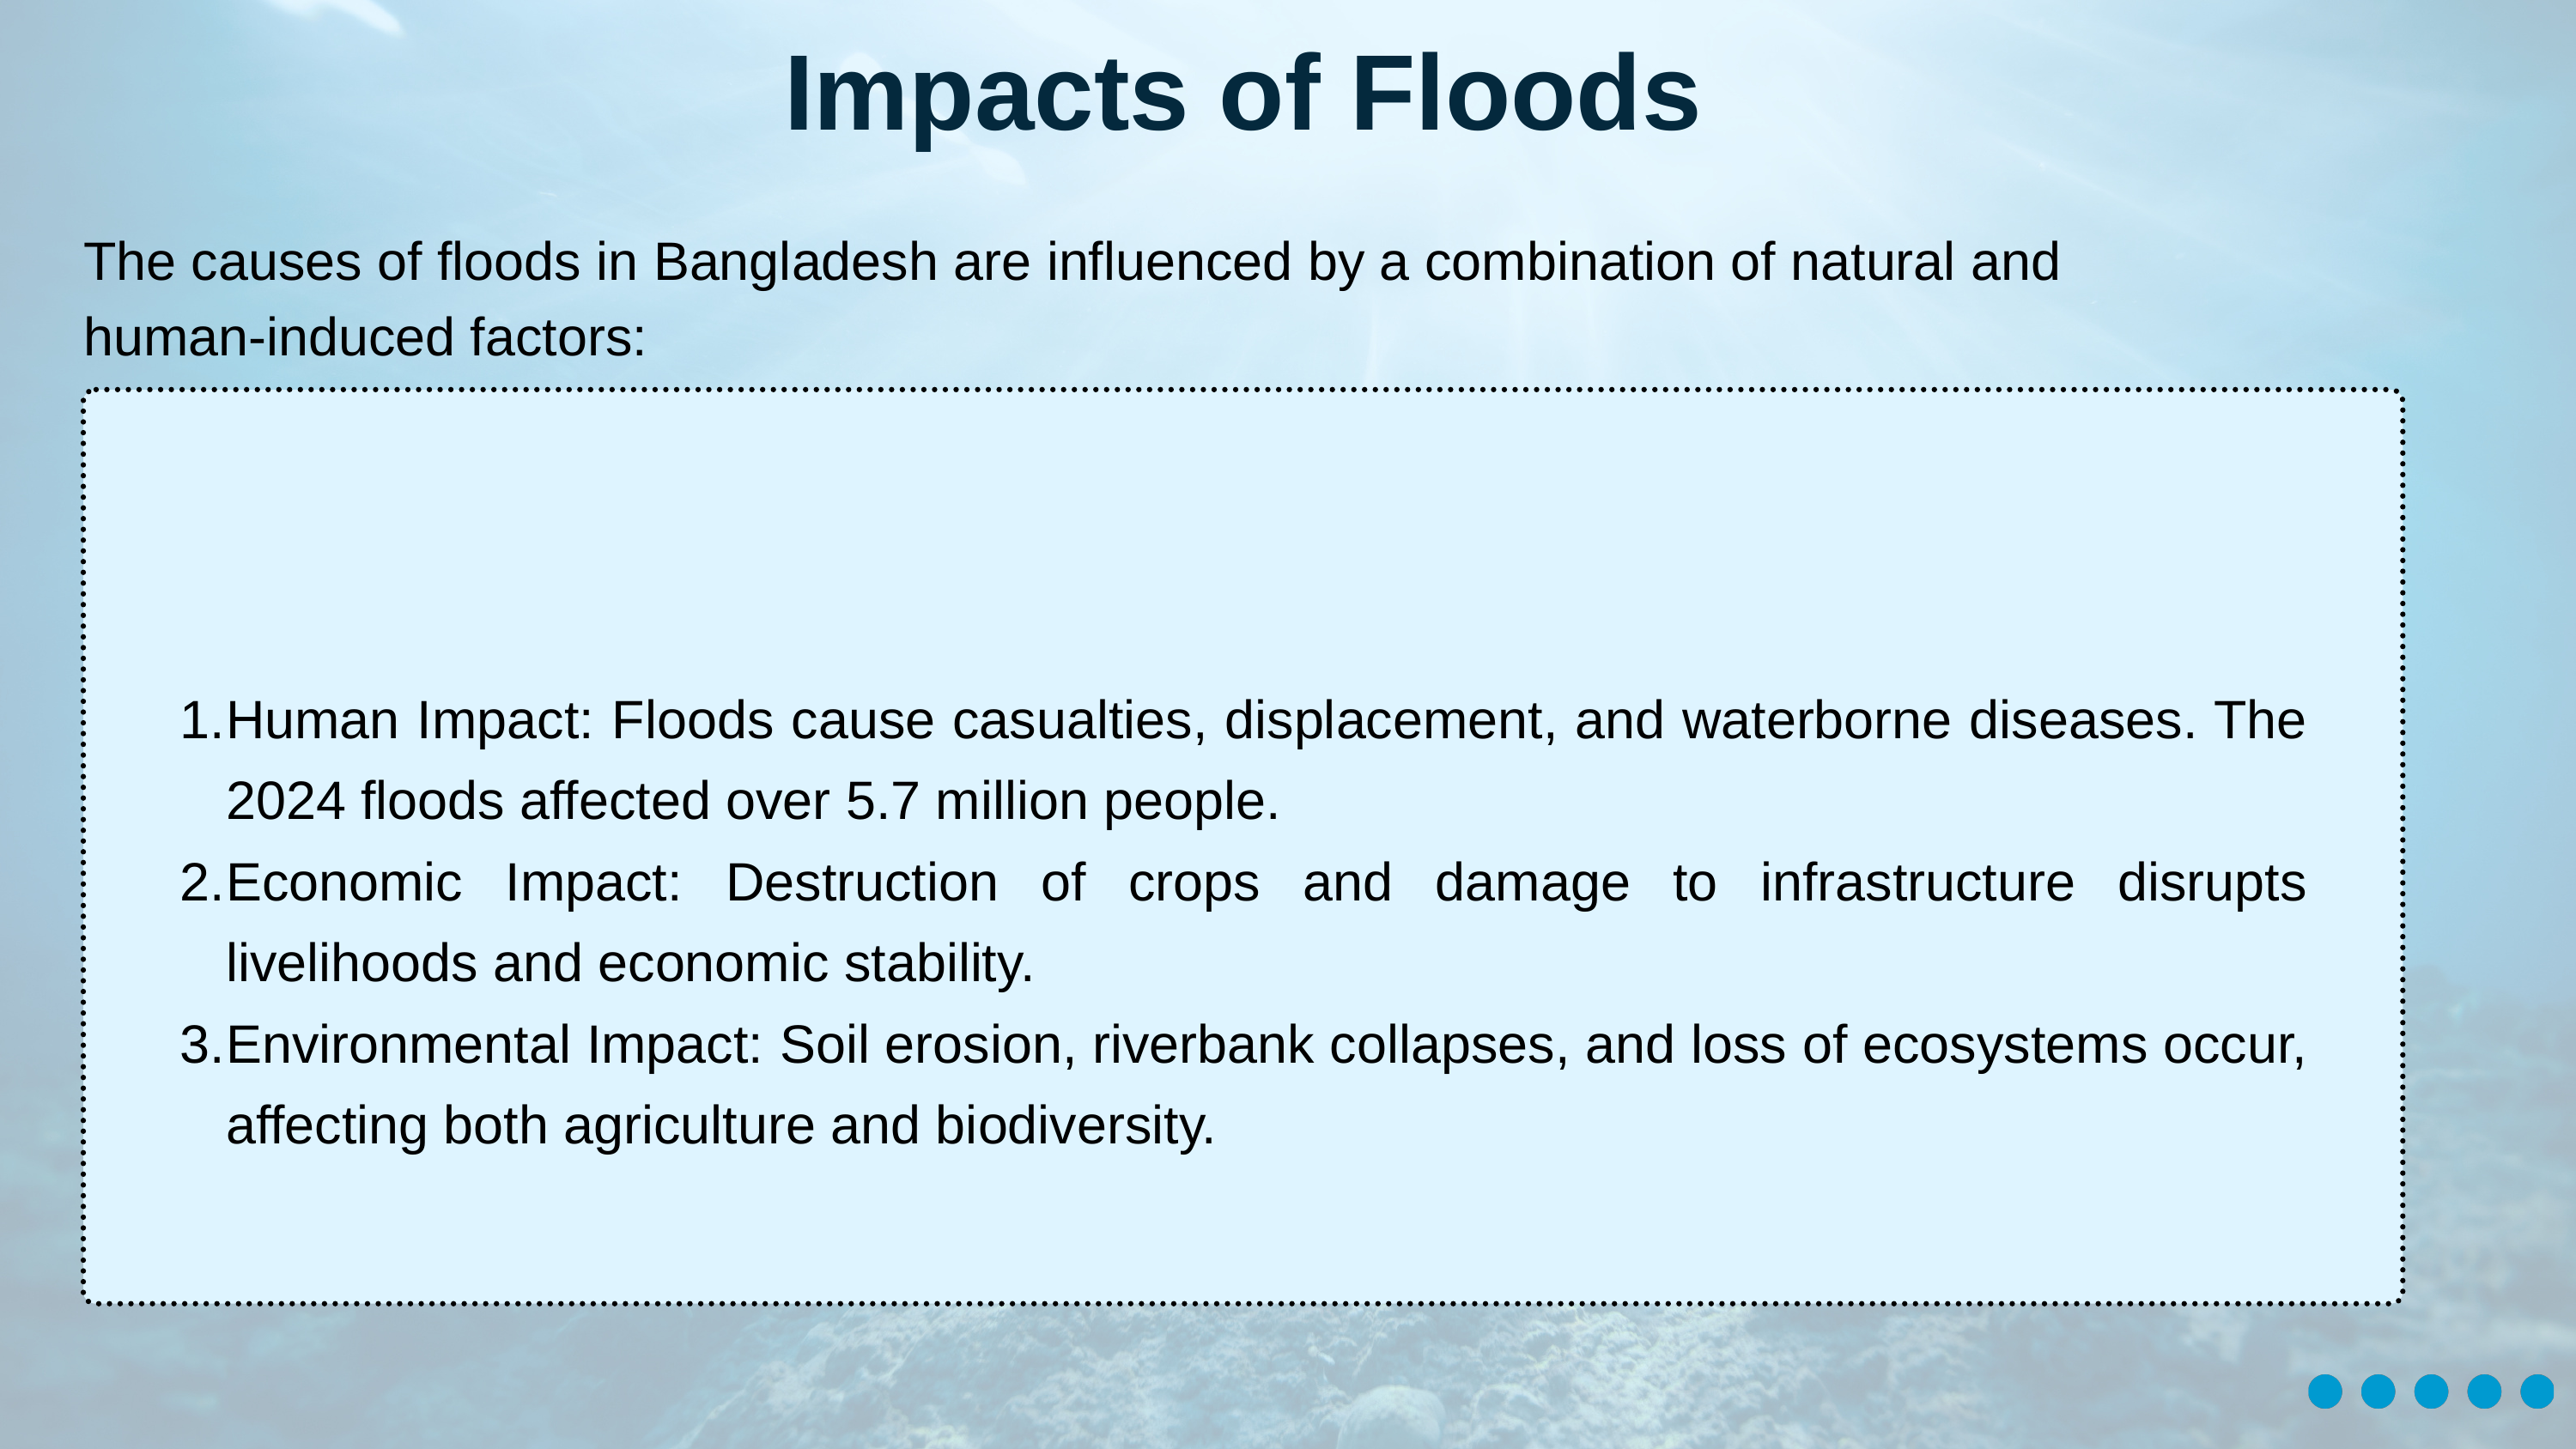

Impacts of Floods
The causes of floods in Bangladesh are influenced by a combination of natural and
human-induced factors:

Human Impact: Floods cause casualties, displacement, and waterborne diseases. The 2024 floods affected over 5.7 million people.
Economic Impact: Destruction of crops and damage to infrastructure disrupts livelihoods and economic stability.
Environmental Impact: Soil erosion, riverbank collapses, and loss of ecosystems occur, affecting both agriculture and biodiversity.